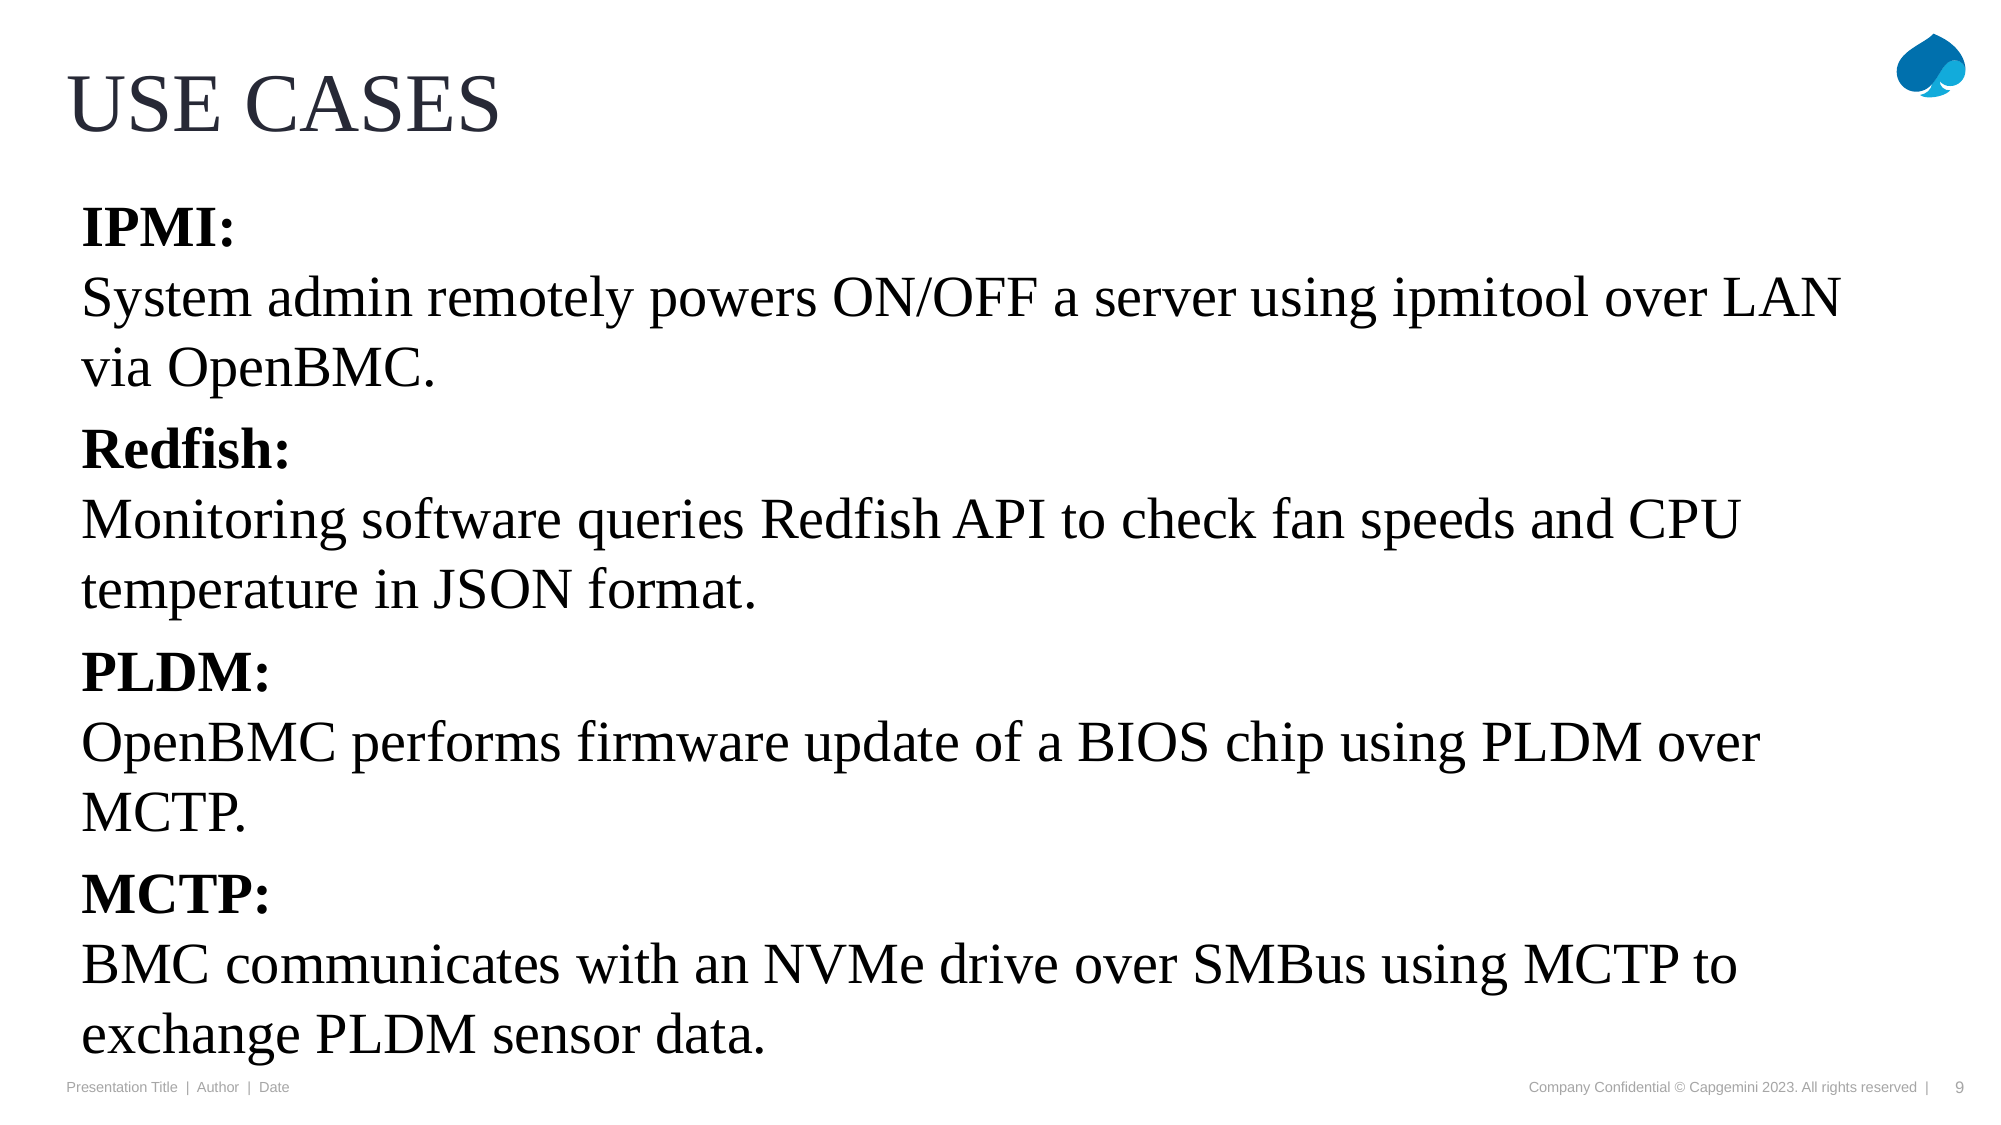

# USE CASES
IPMI:
System admin remotely powers ON/OFF a server using ipmitool over LAN via OpenBMC.
Redfish:
Monitoring software queries Redfish API to check fan speeds and CPU temperature in JSON format.
PLDM:
OpenBMC performs firmware update of a BIOS chip using PLDM over MCTP.
MCTP:
BMC communicates with an NVMe drive over SMBus using MCTP to exchange PLDM sensor data.